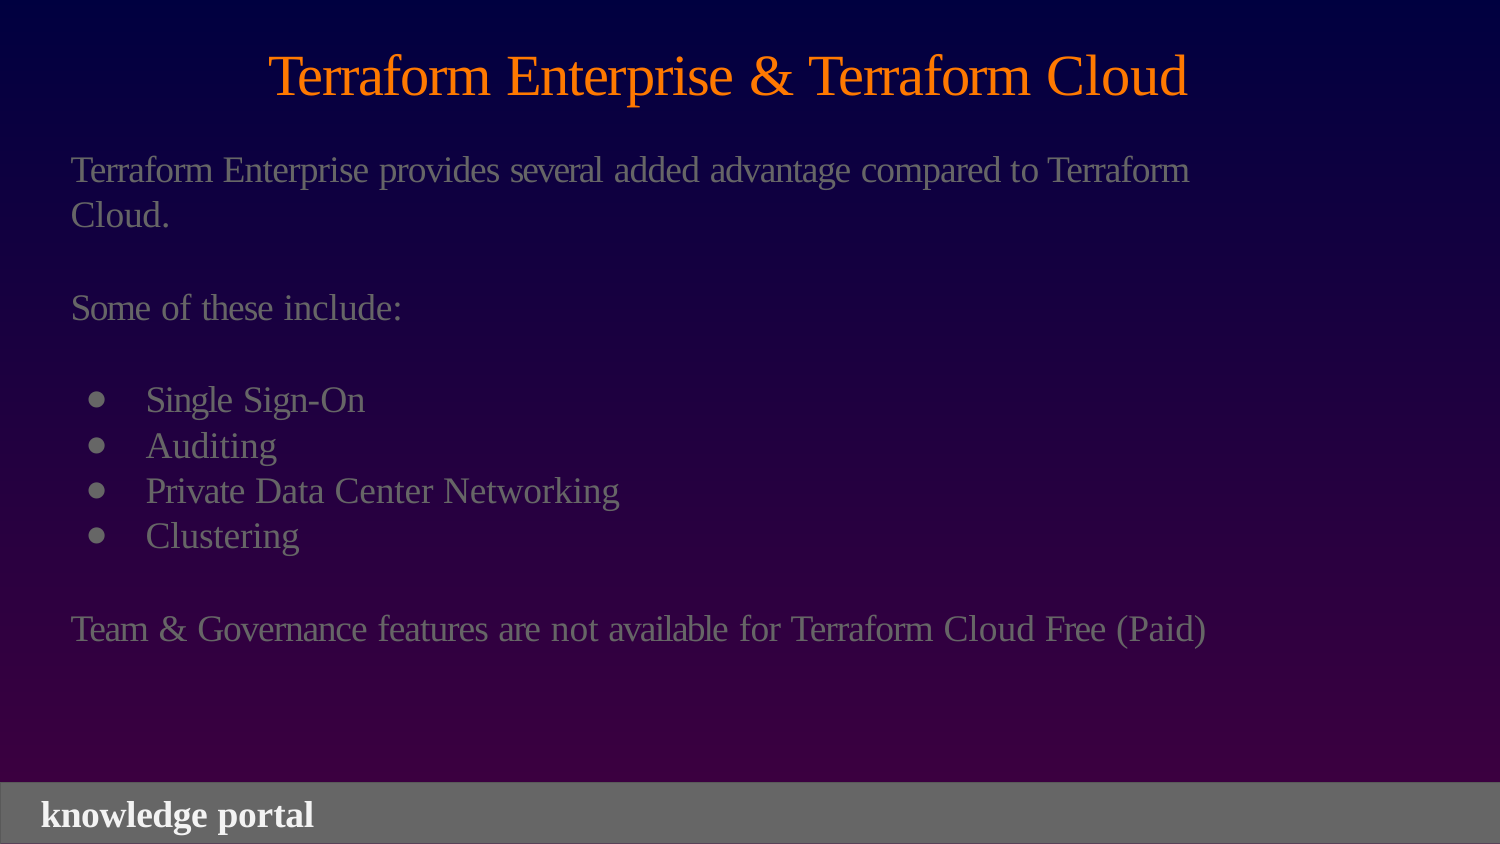

# Terraform Enterprise & Terraform Cloud
Terraform Enterprise provides several added advantage compared to Terraform Cloud.

Some of these include:

Single Sign-On
Auditing
Private Data Center Networking
Clustering

Team & Governance features are not available for Terraform Cloud Free (Paid)

knowledge portal